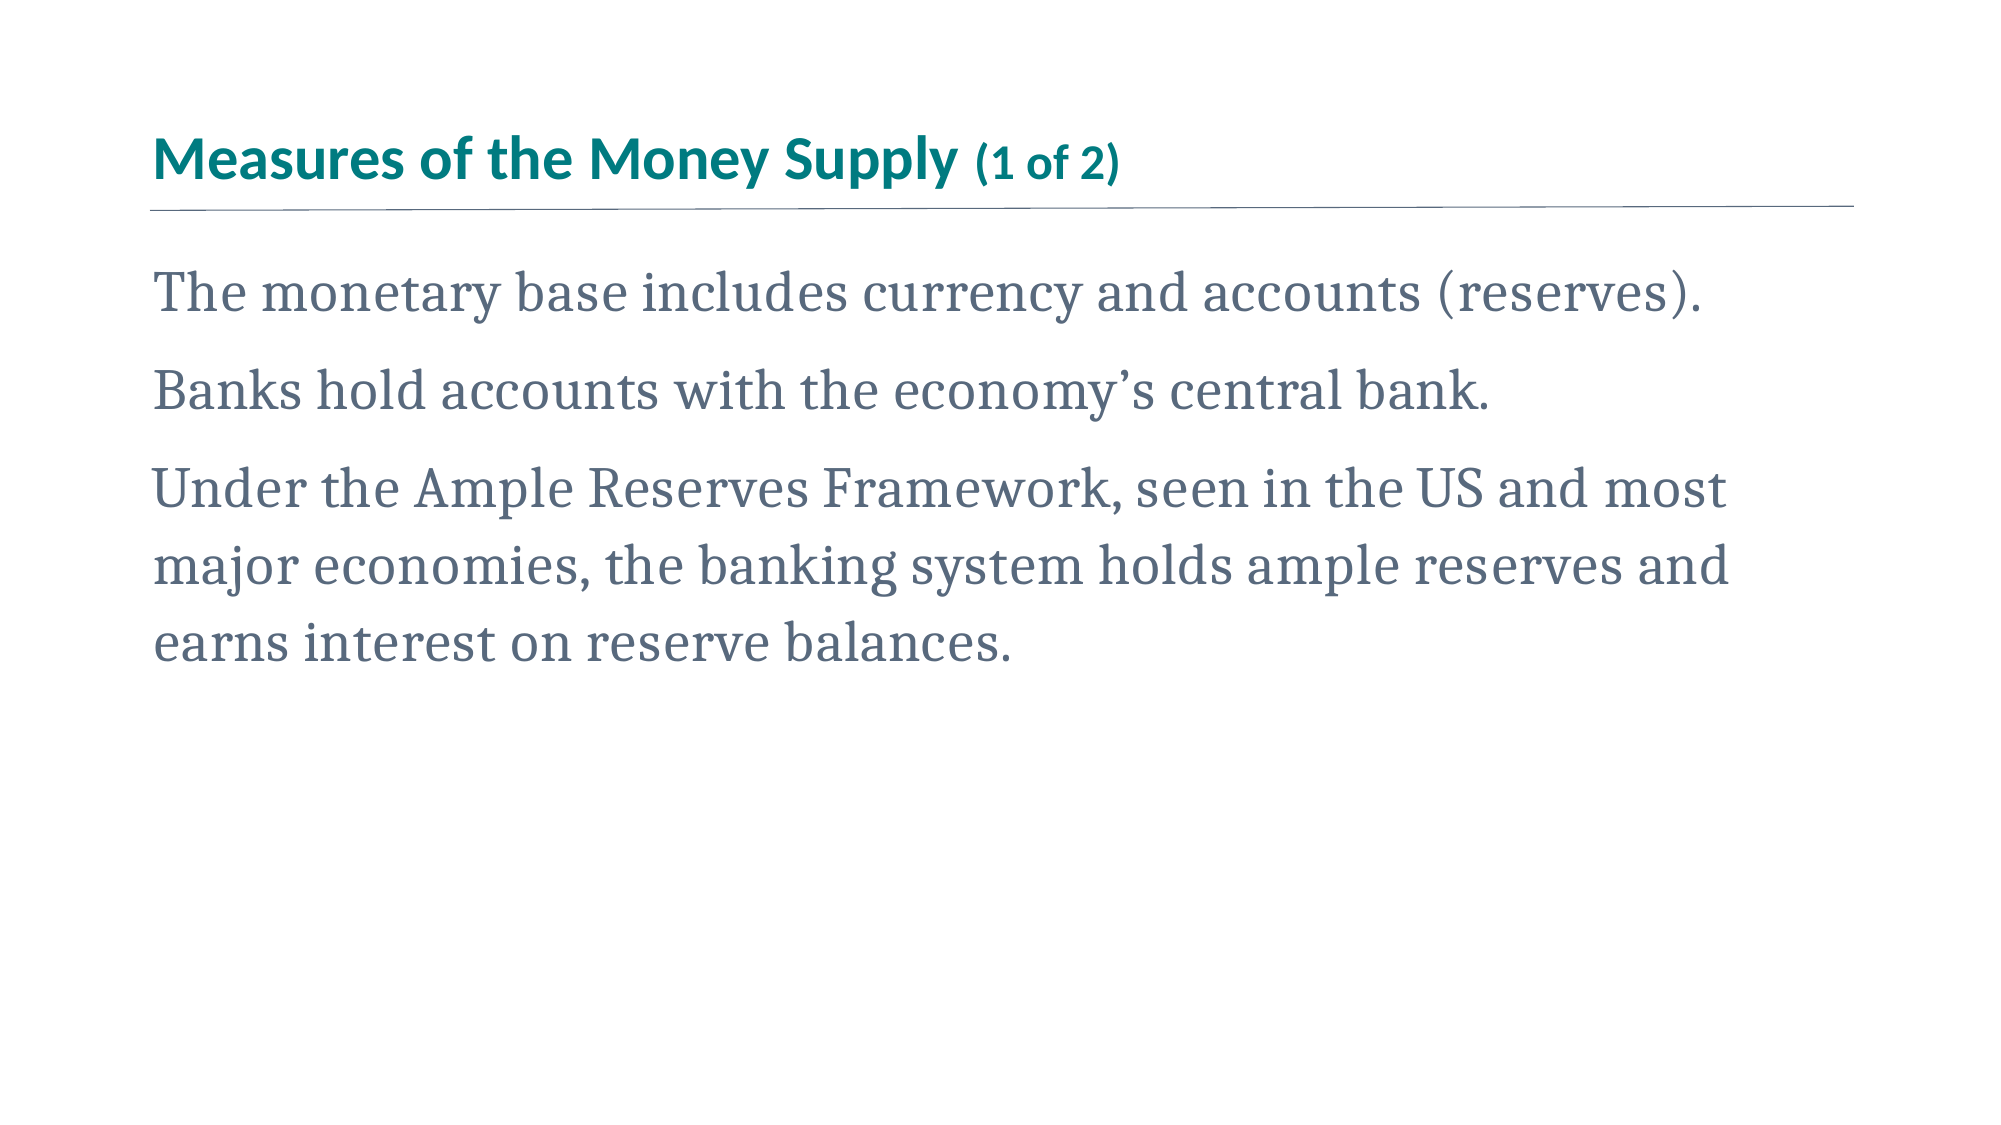

# Measures of the Money Supply (1 of 2)
The monetary base includes currency and accounts (reserves).
Banks hold accounts with the economy’s central bank.
Under the Ample Reserves Framework, seen in the US and most major economies, the banking system holds ample reserves and earns interest on reserve balances.